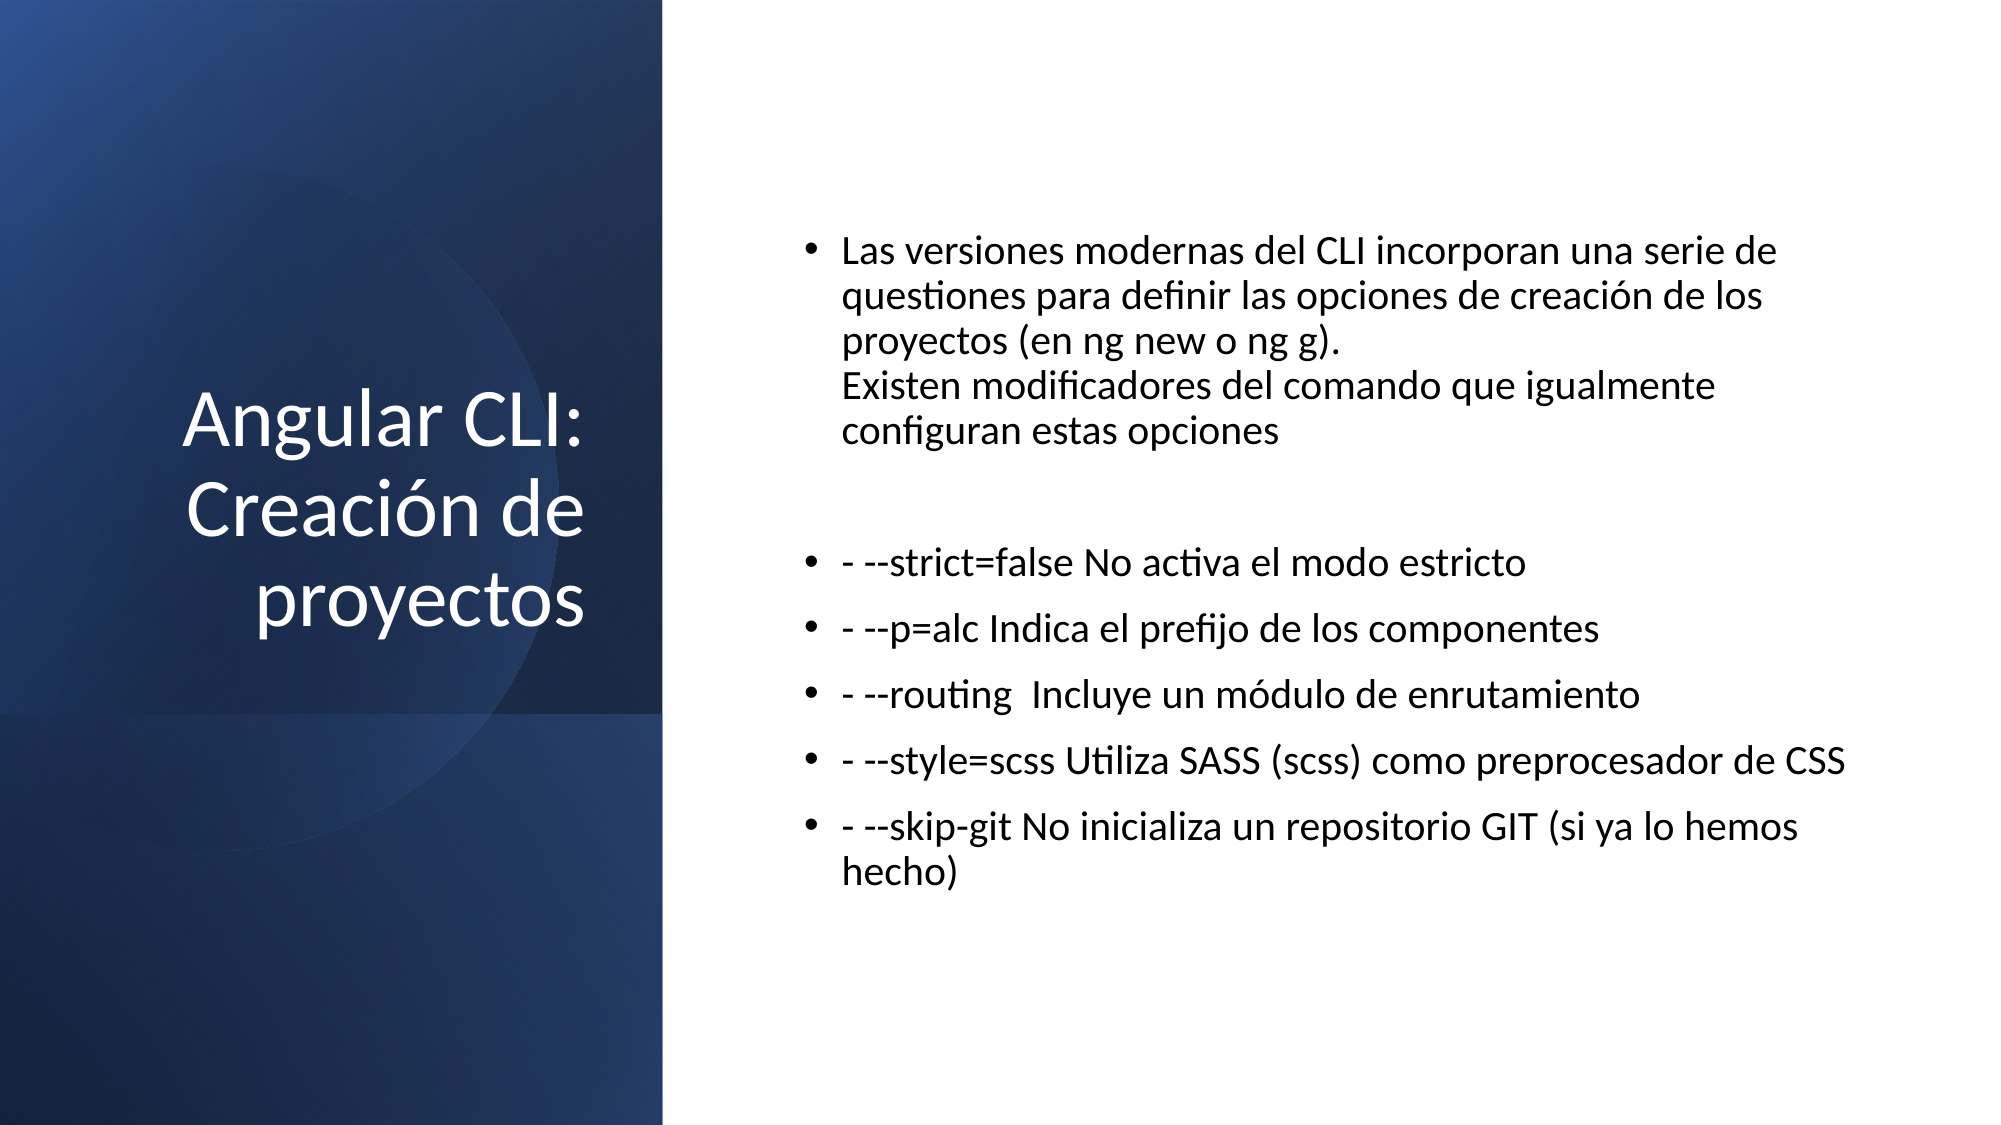

# Angular CLI: Creación de proyectos
Las versiones modernas del CLI incorporan una serie de questiones para definir las opciones de creación de los proyectos (en ng new o ng g).
Existen modificadores del comando que igualmente configuran estas opciones

- --strict=false No activa el modo estricto
- --p=alc Indica el prefijo de los componentes
- --routing  Incluye un módulo de enrutamiento
- --style=scss Utiliza SASS (scss) como preprocesador de CSS
- --skip-git No inicializa un repositorio GIT (si ya lo hemos hecho)